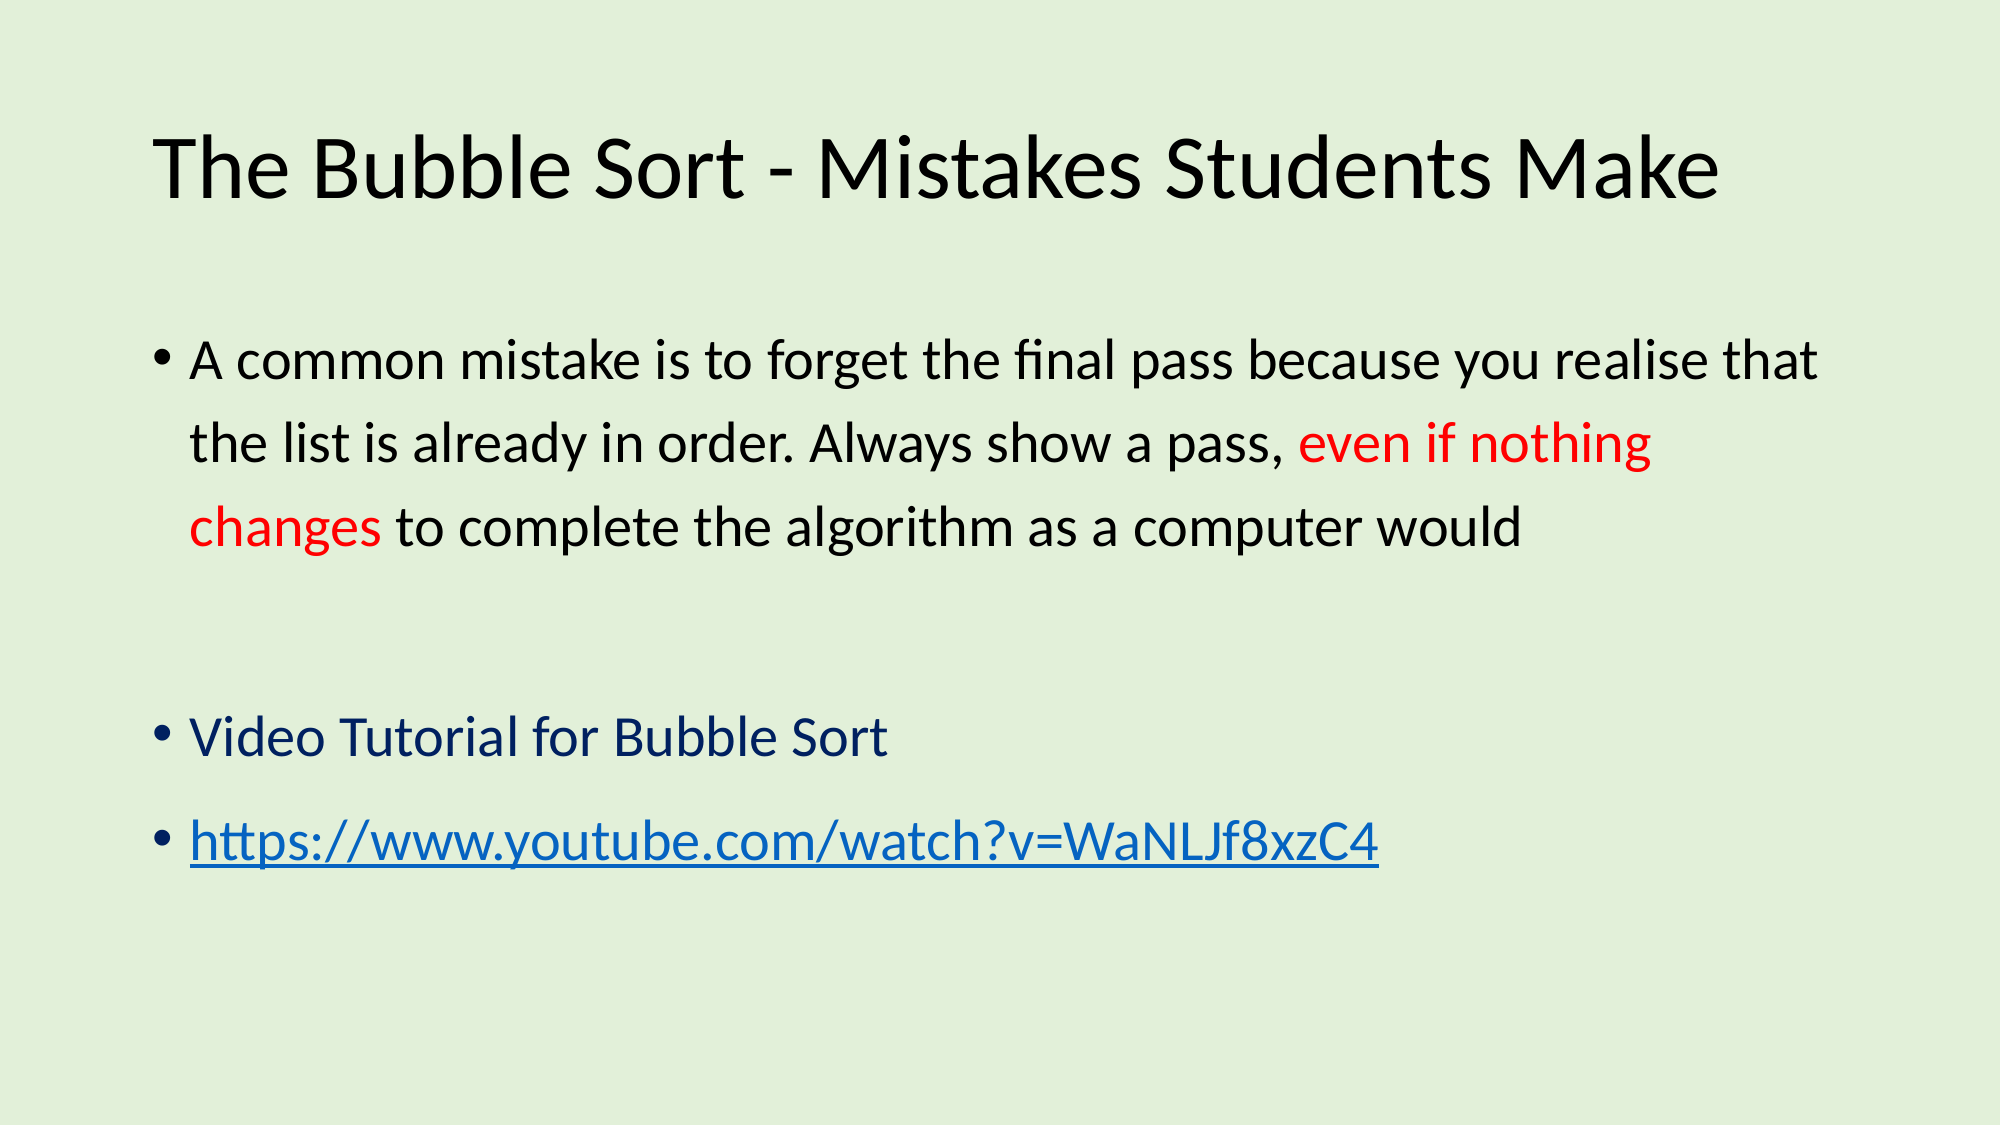

# The Bubble Sort - Mistakes Students Make
A common mistake is to forget the final pass because you realise that the list is already in order. Always show a pass, even if nothing changes to complete the algorithm as a computer would

Video Tutorial for Bubble Sort
https://www.youtube.com/watch?v=WaNLJf8xzC4